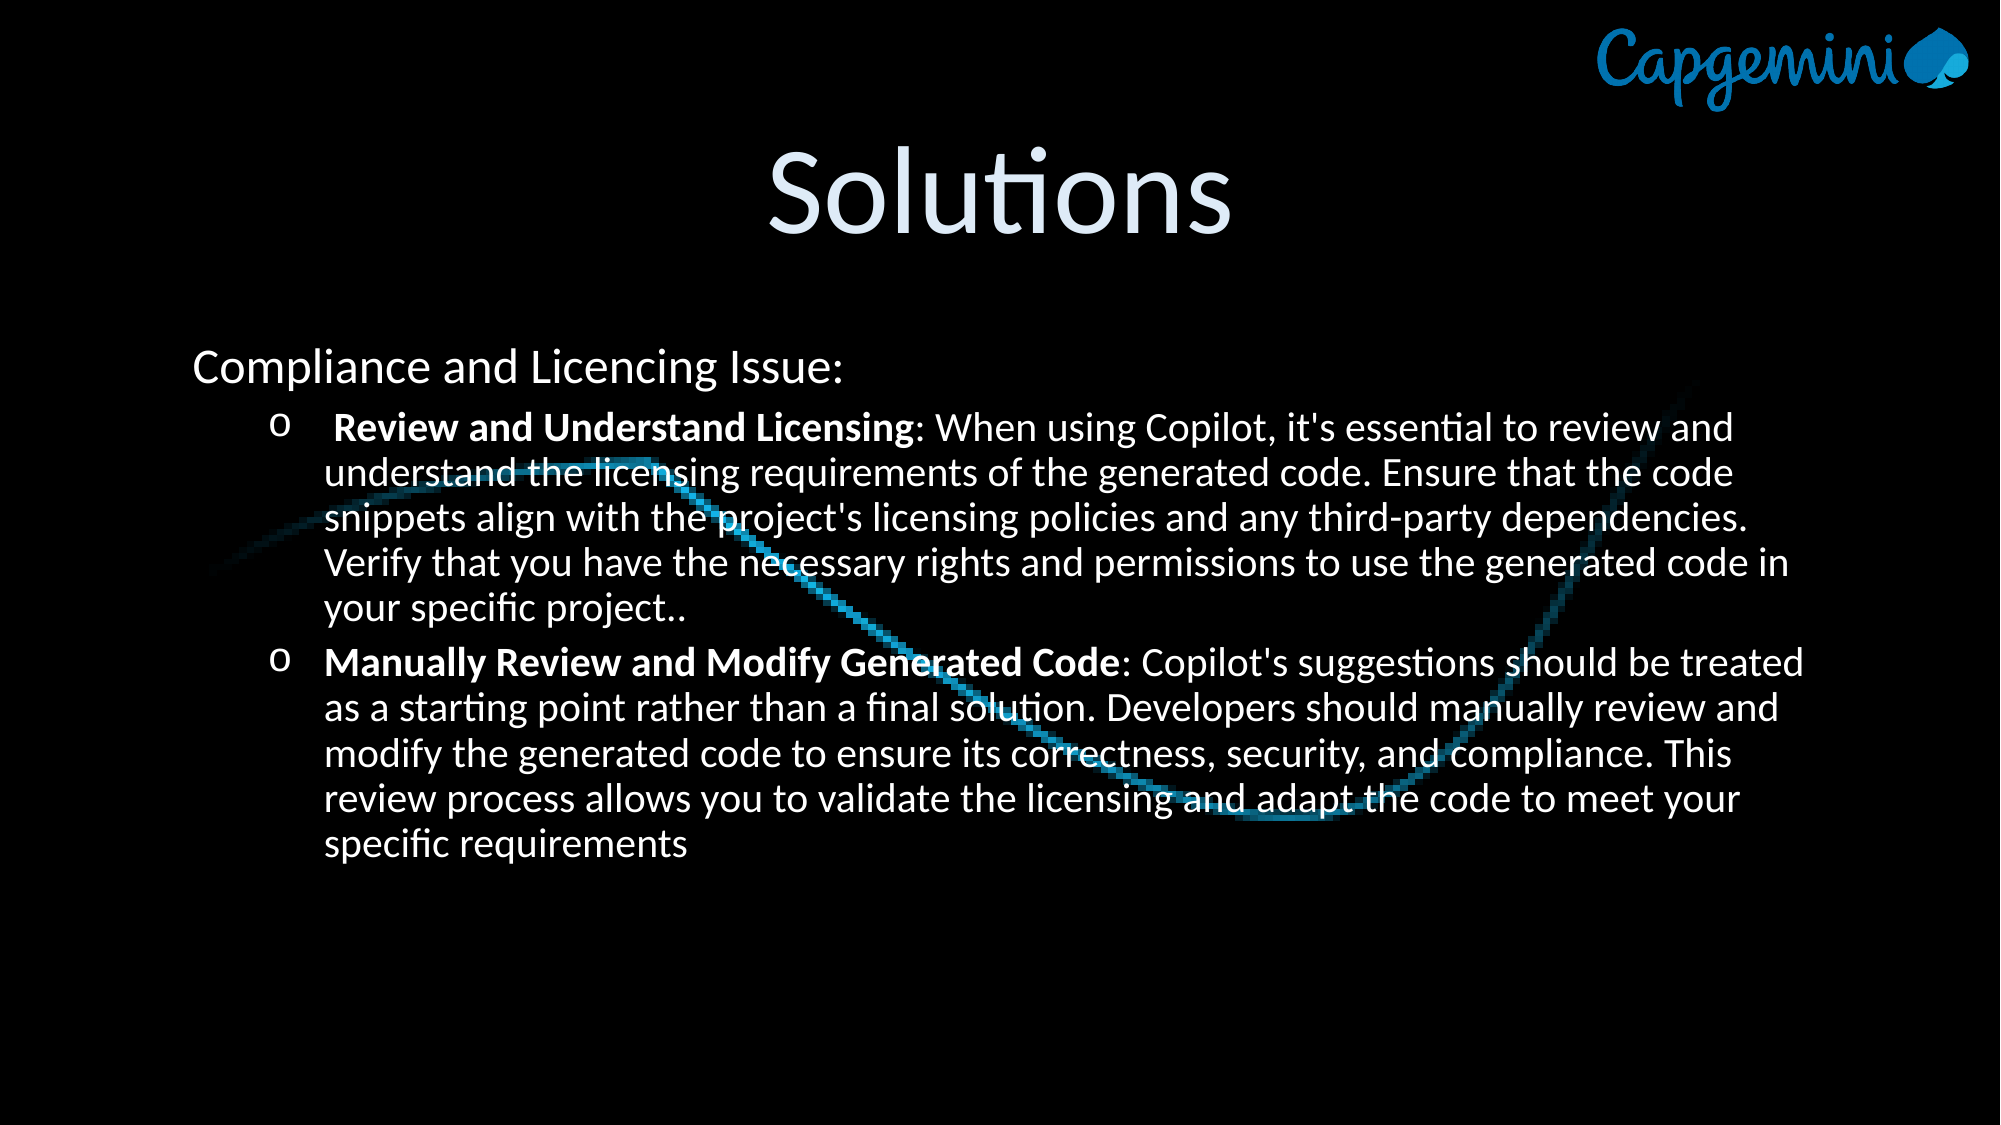

# Solutions
Compliance and Licencing Issue:
 Review and Understand Licensing: When using Copilot, it's essential to review and understand the licensing requirements of the generated code. Ensure that the code snippets align with the project's licensing policies and any third-party dependencies. Verify that you have the necessary rights and permissions to use the generated code in your specific project..
Manually Review and Modify Generated Code: Copilot's suggestions should be treated as a starting point rather than a final solution. Developers should manually review and modify the generated code to ensure its correctness, security, and compliance. This review process allows you to validate the licensing and adapt the code to meet your specific requirements